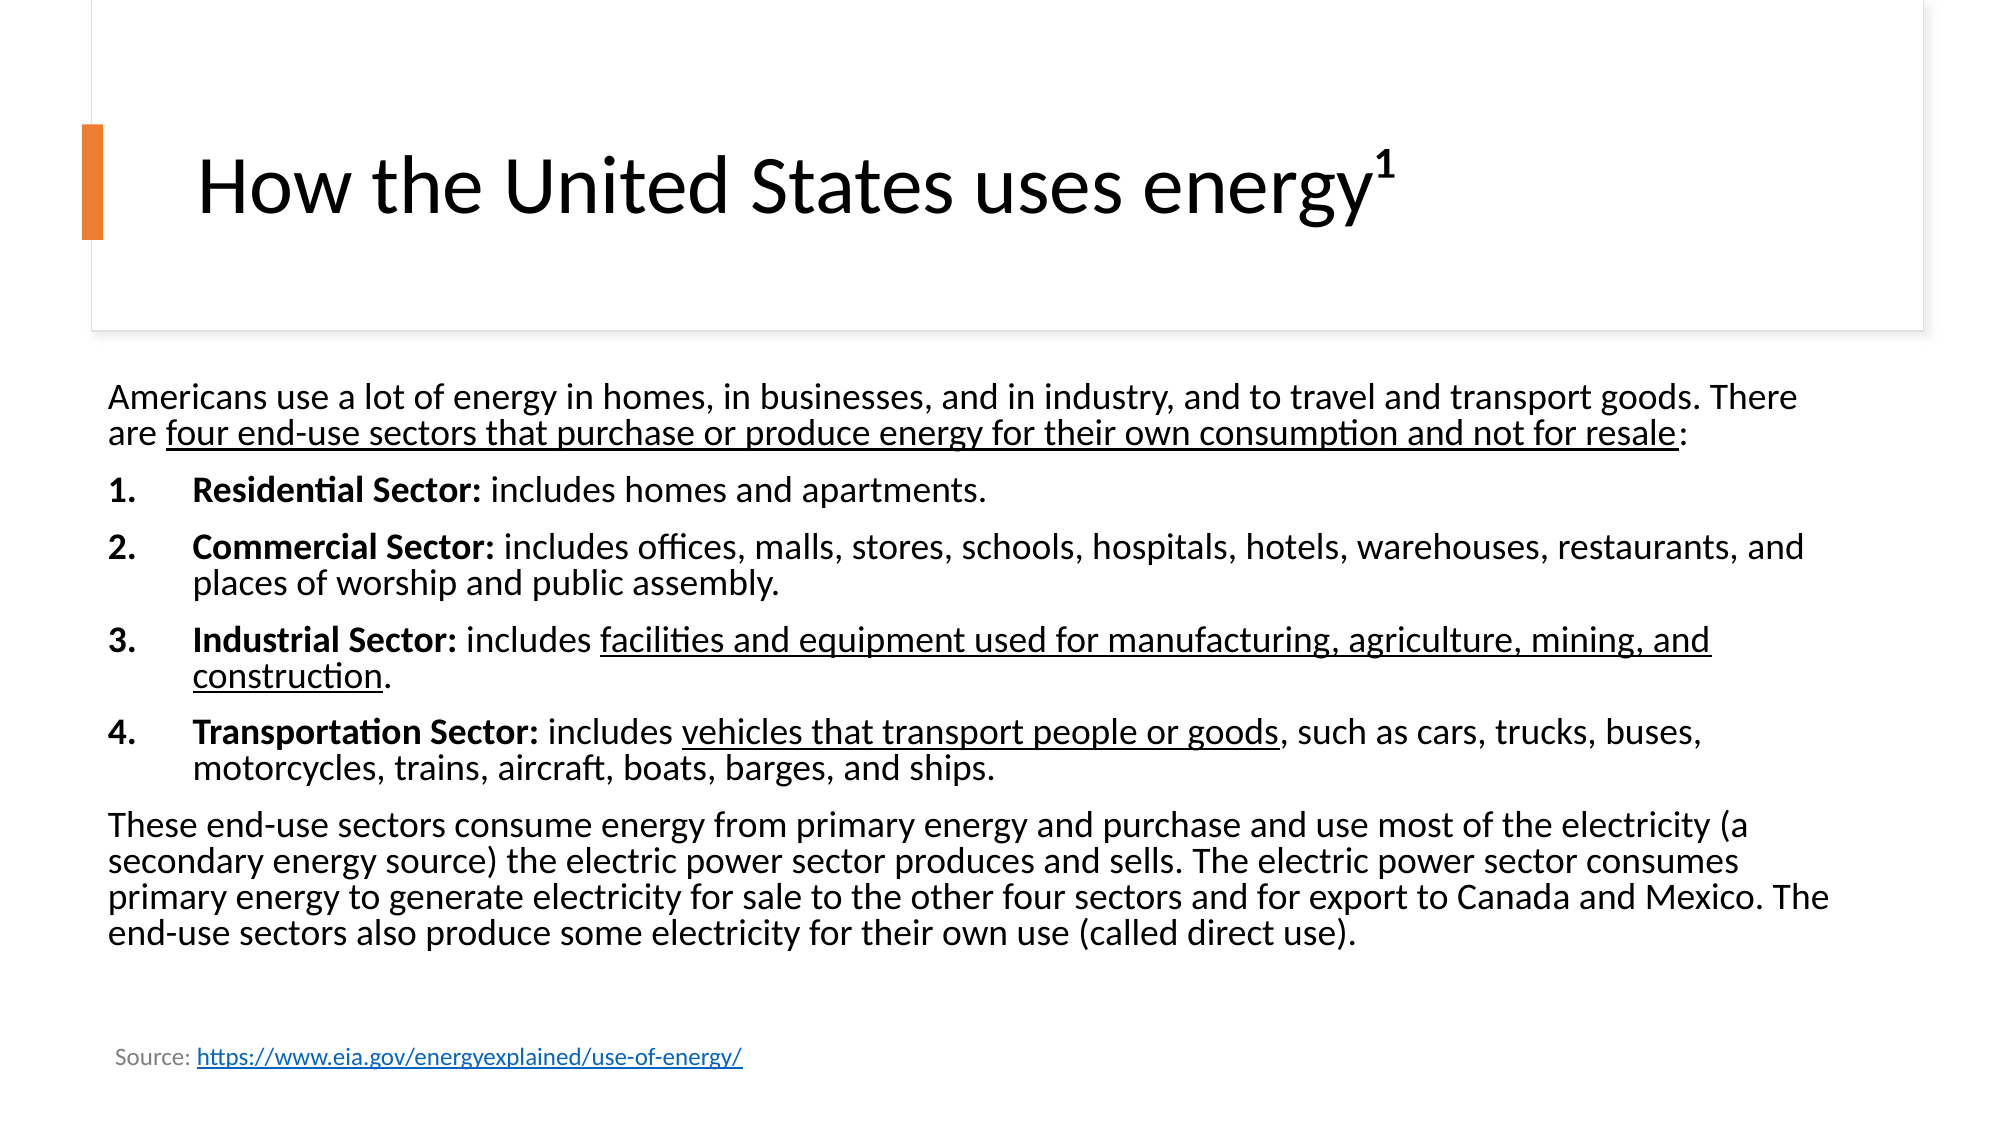

# How the United States uses energy¹

Americans use a lot of energy in homes, in businesses, and in industry, and to travel and transport goods. There are four end-use sectors that purchase or produce energy for their own consumption and not for resale:
Residential Sector: includes homes and apartments.
Commercial Sector: includes offices, malls, stores, schools, hospitals, hotels, warehouses, restaurants, and places of worship and public assembly.
Industrial Sector: includes facilities and equipment used for manufacturing, agriculture, mining, and construction.
Transportation Sector: includes vehicles that transport people or goods, such as cars, trucks, buses, motorcycles, trains, aircraft, boats, barges, and ships.
These end-use sectors consume energy from primary energy and purchase and use most of the electricity (a secondary energy source) the electric power sector produces and sells. The electric power sector consumes primary energy to generate electricity for sale to the other four sectors and for export to Canada and Mexico. The end-use sectors also produce some electricity for their own use (called direct use).
Source: https://www.eia.gov/energyexplained/use-of-energy/